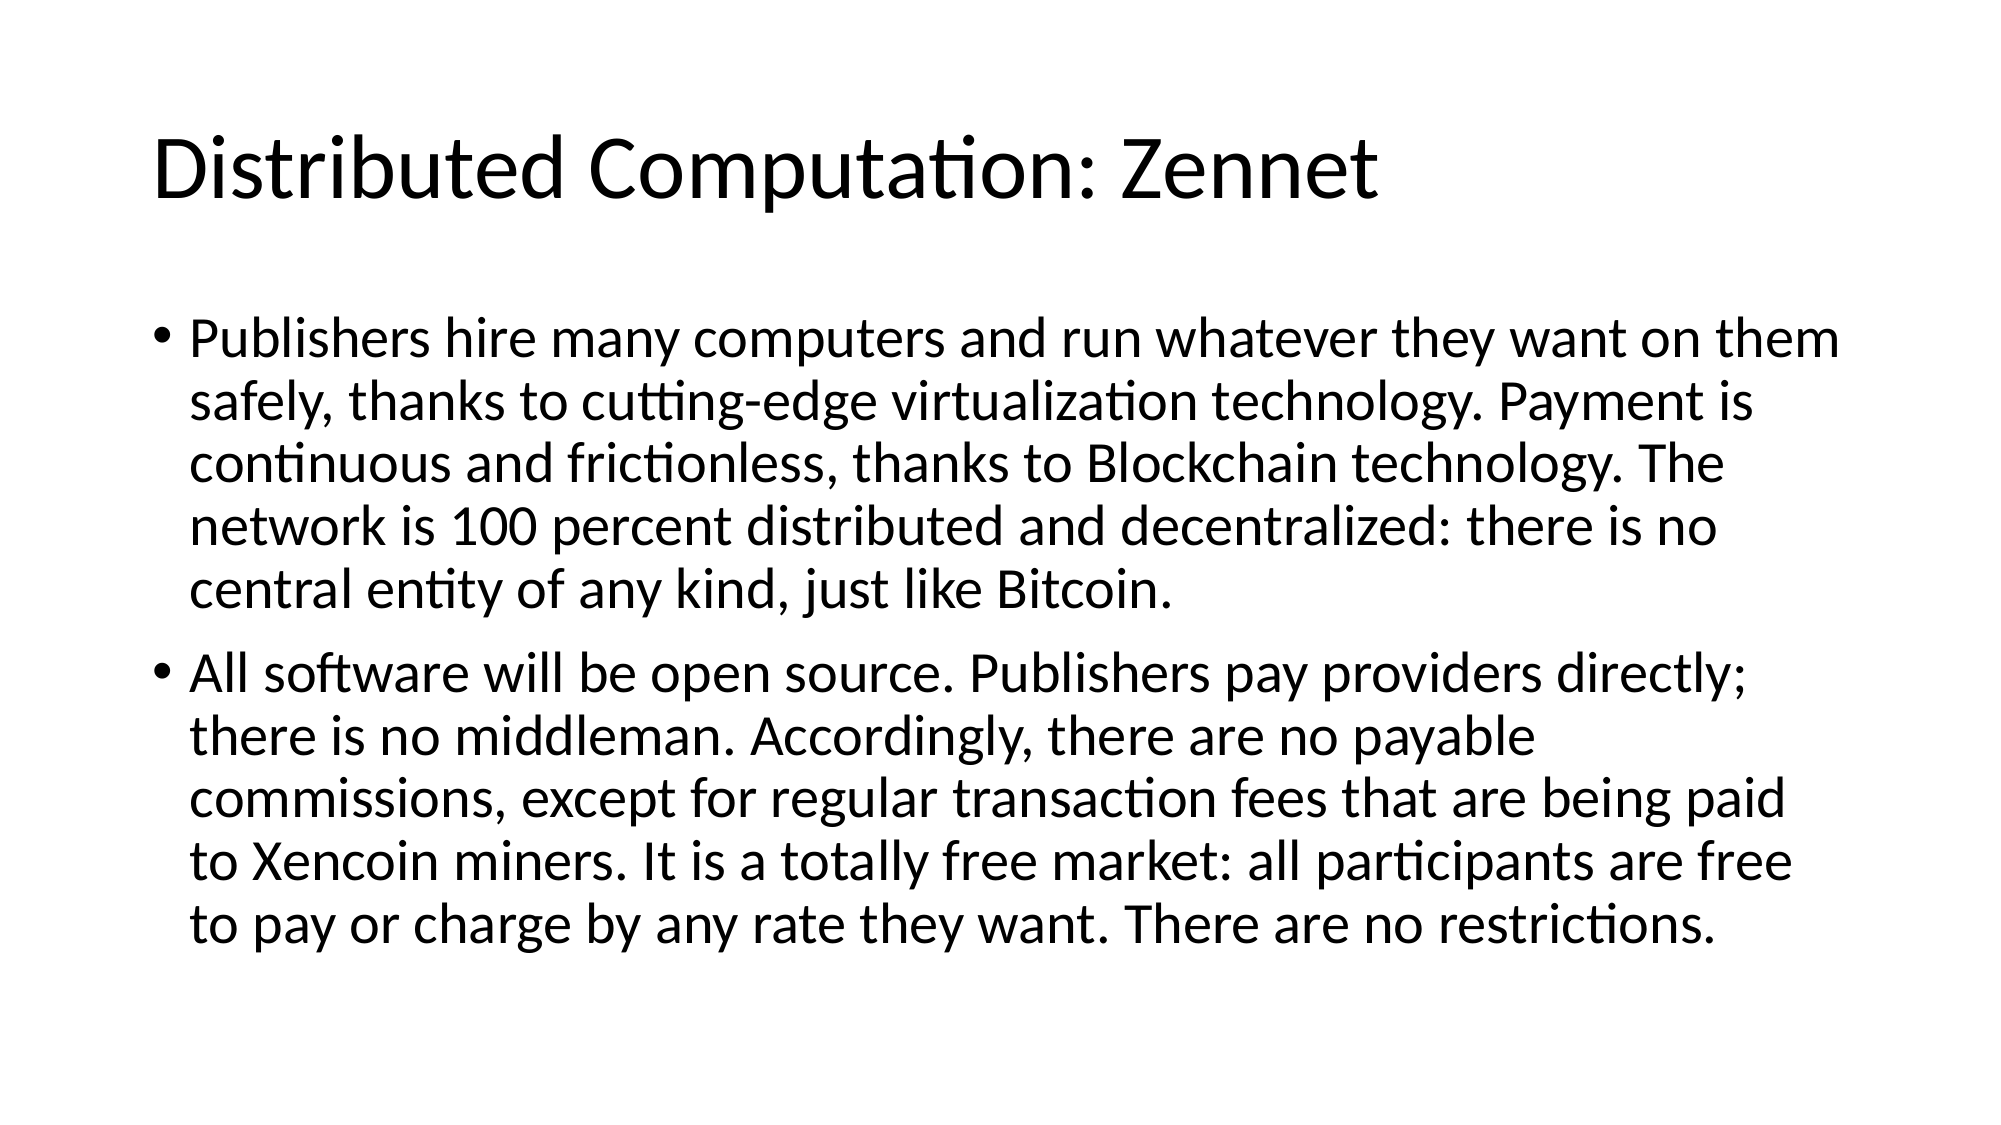

# Distributed Computation: Zennet
Publishers hire many computers and run whatever they want on them safely, thanks to cutting-edge virtualization technology. Payment is continuous and frictionless, thanks to Blockchain technology. The network is 100 percent distributed and decentralized: there is no central entity of any kind, just like Bitcoin.
All software will be open source. Publishers pay providers directly; there is no middleman. Accordingly, there are no payable commissions, except for regular transaction fees that are being paid to Xencoin miners. It is a totally free market: all participants are free to pay or charge by any rate they want. There are no restrictions.